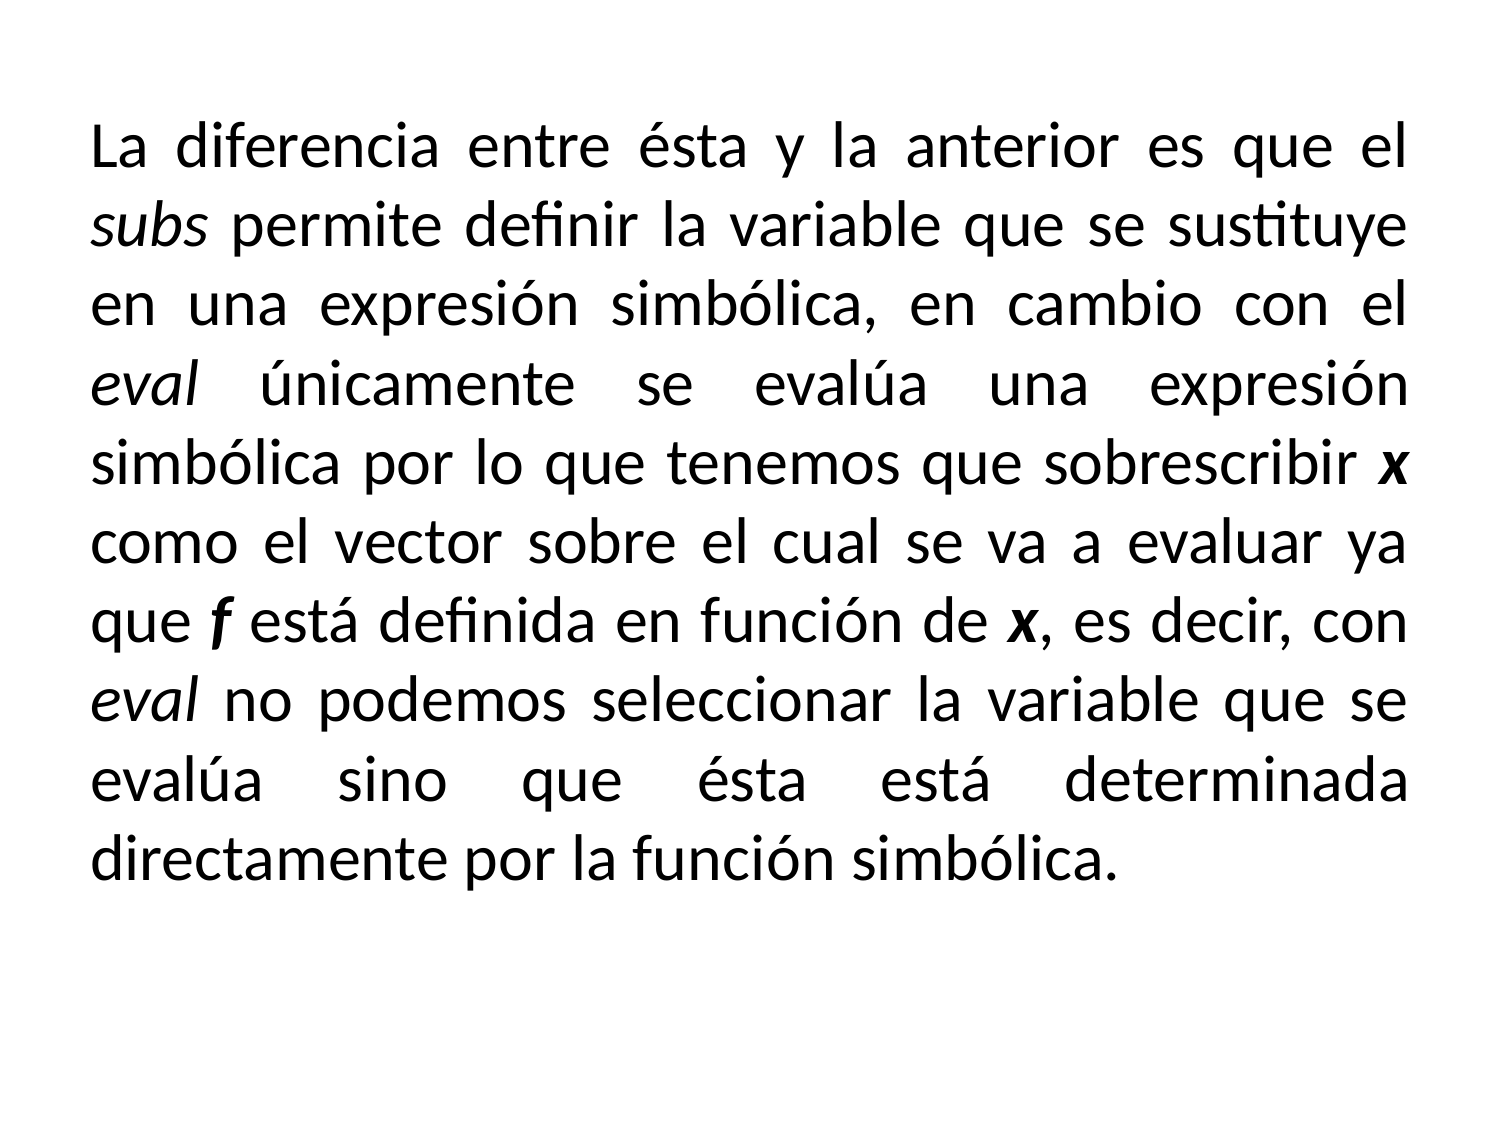

La diferencia entre ésta y la anterior es que el subs permite definir la variable que se sustituye en una expresión simbólica, en cambio con el eval únicamente se evalúa una expresión simbólica por lo que tenemos que sobrescribir x como el vector sobre el cual se va a evaluar ya que f está definida en función de x, es decir, con eval no podemos seleccionar la variable que se evalúa sino que ésta está determinada directamente por la función simbólica.